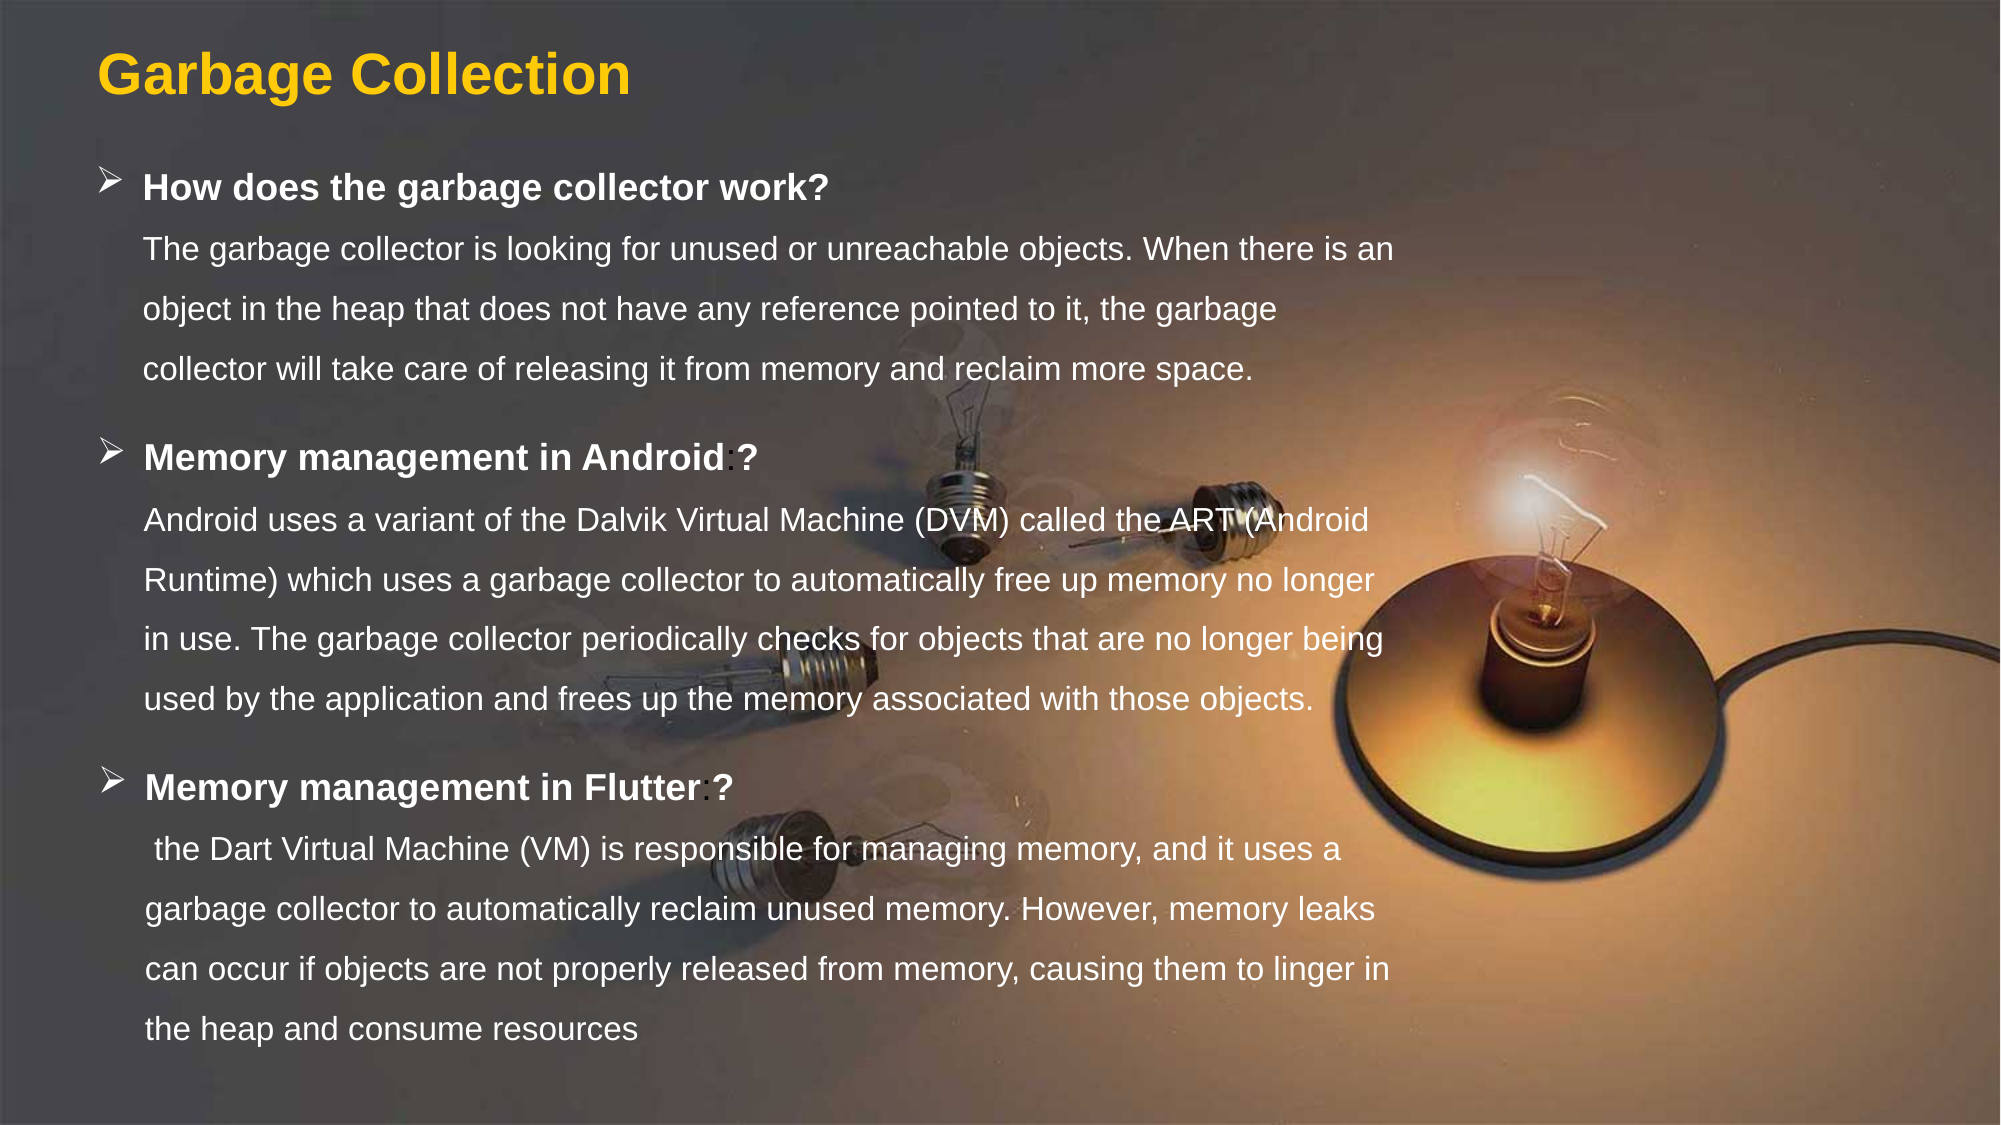

Garbage Collection
How does the garbage collector work?
The garbage collector is looking for unused or unreachable objects. When there is an object in the heap that does not have any reference pointed to it, the garbage collector will take care of releasing it from memory and reclaim more space.
Memory management in Android:?
Android uses a variant of the Dalvik Virtual Machine (DVM) called the ART (Android Runtime) which uses a garbage collector to automatically free up memory no longer in use. The garbage collector periodically checks for objects that are no longer being used by the application and frees up the memory associated with those objects.
Memory management in Flutter:?
 the Dart Virtual Machine (VM) is responsible for managing memory, and it uses a garbage collector to automatically reclaim unused memory. However, memory leaks can occur if objects are not properly released from memory, causing them to linger in the heap and consume resources